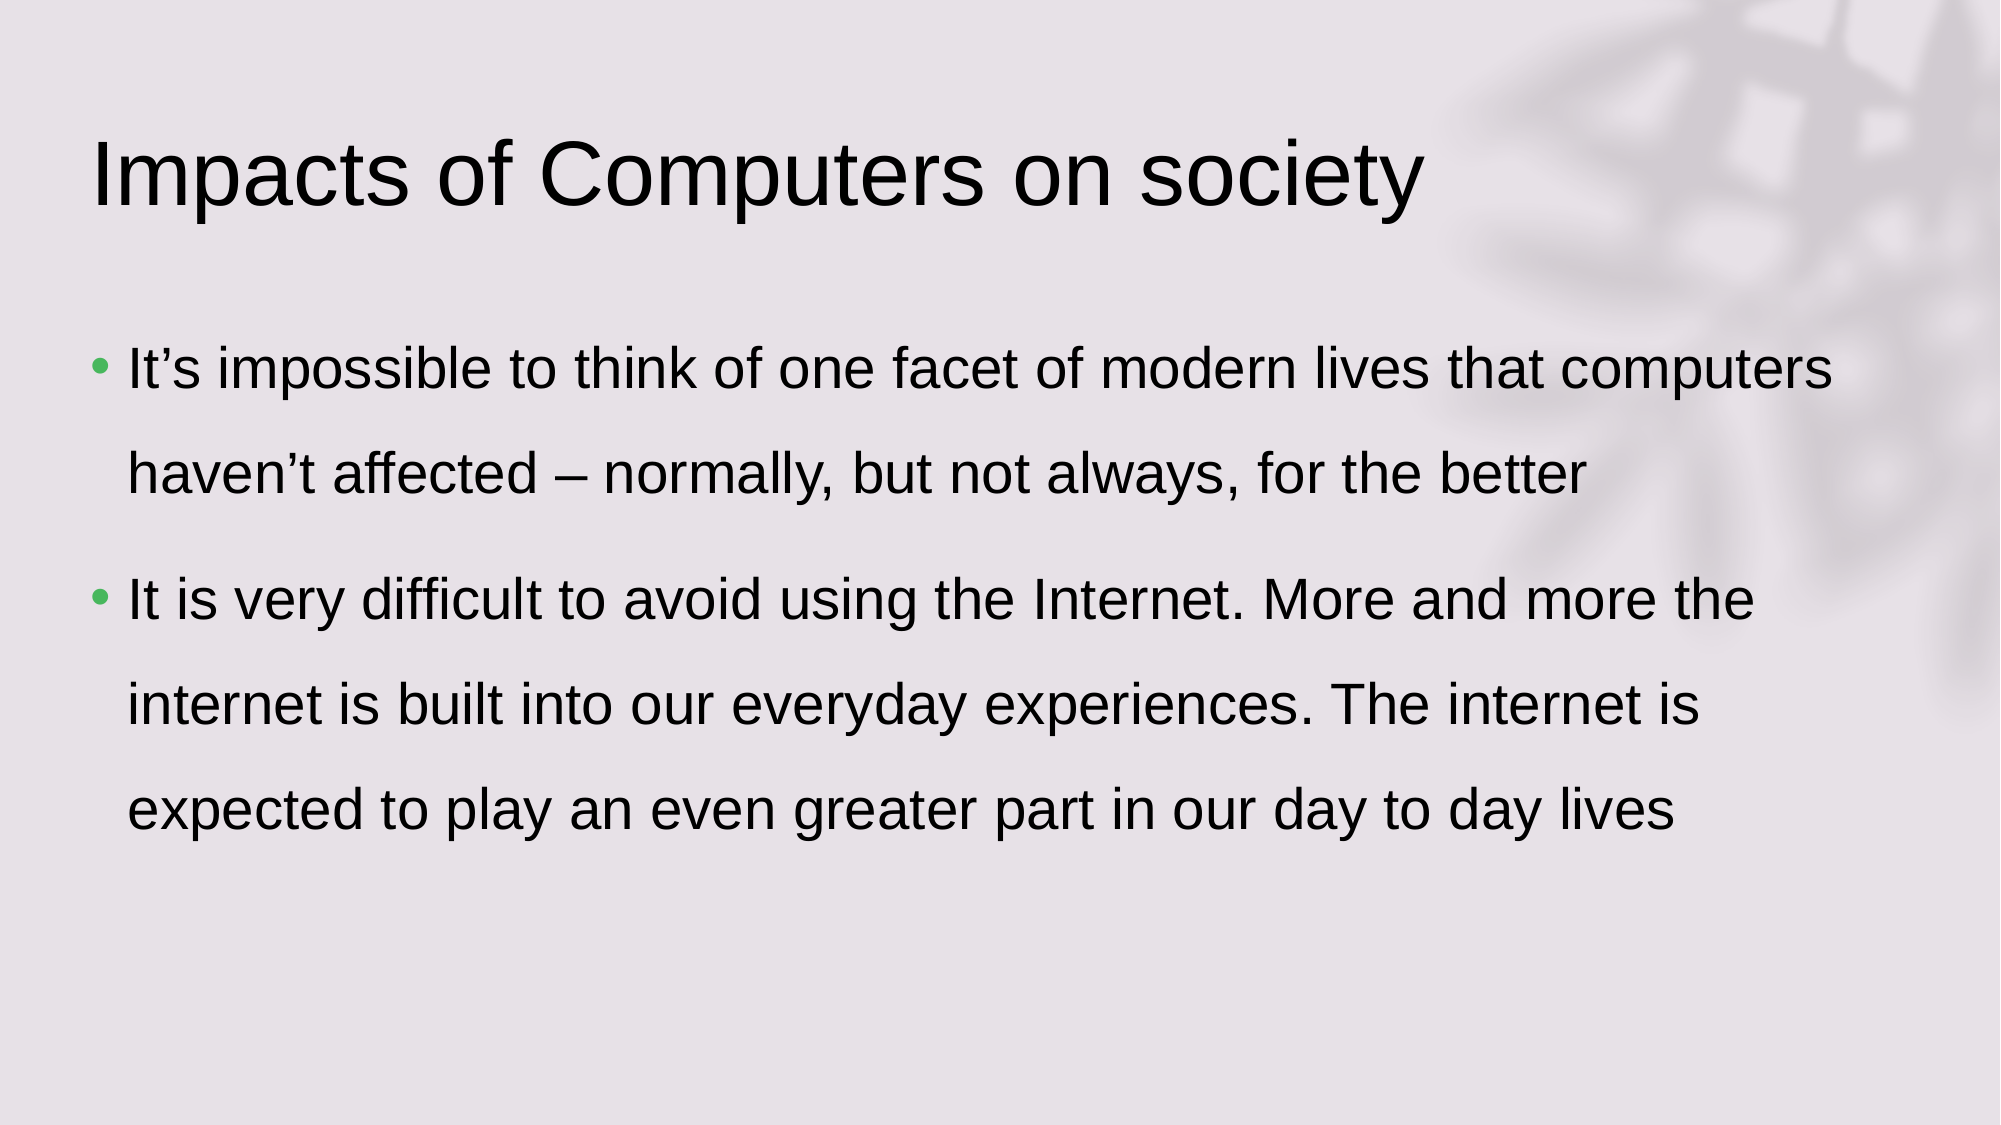

# Impacts of Computers on society
It’s impossible to think of one facet of modern lives that computers haven’t affected – normally, but not always, for the better
It is very difficult to avoid using the Internet. More and more the internet is built into our everyday experiences. The internet is expected to play an even greater part in our day to day lives